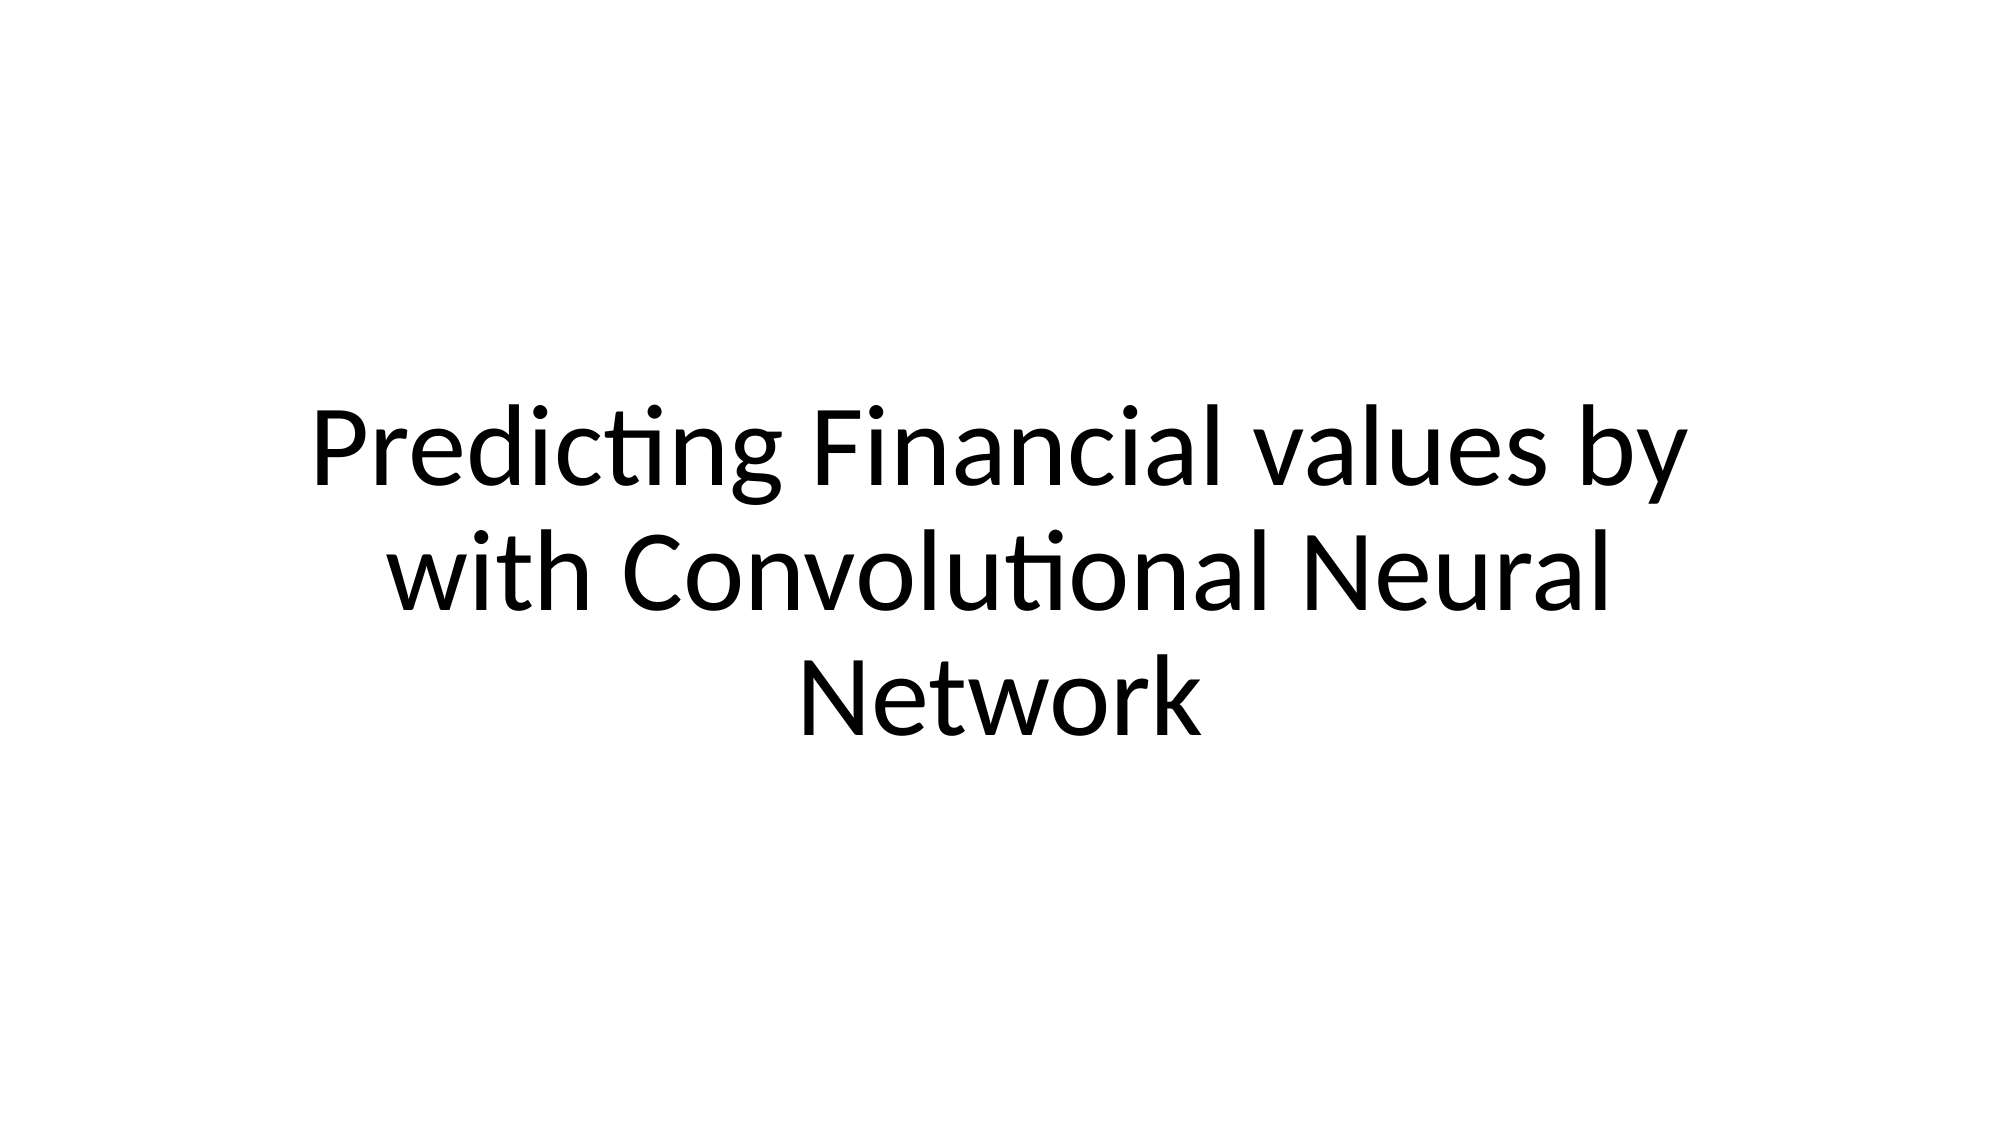

# Predicting Financial values by with Convolutional Neural Network